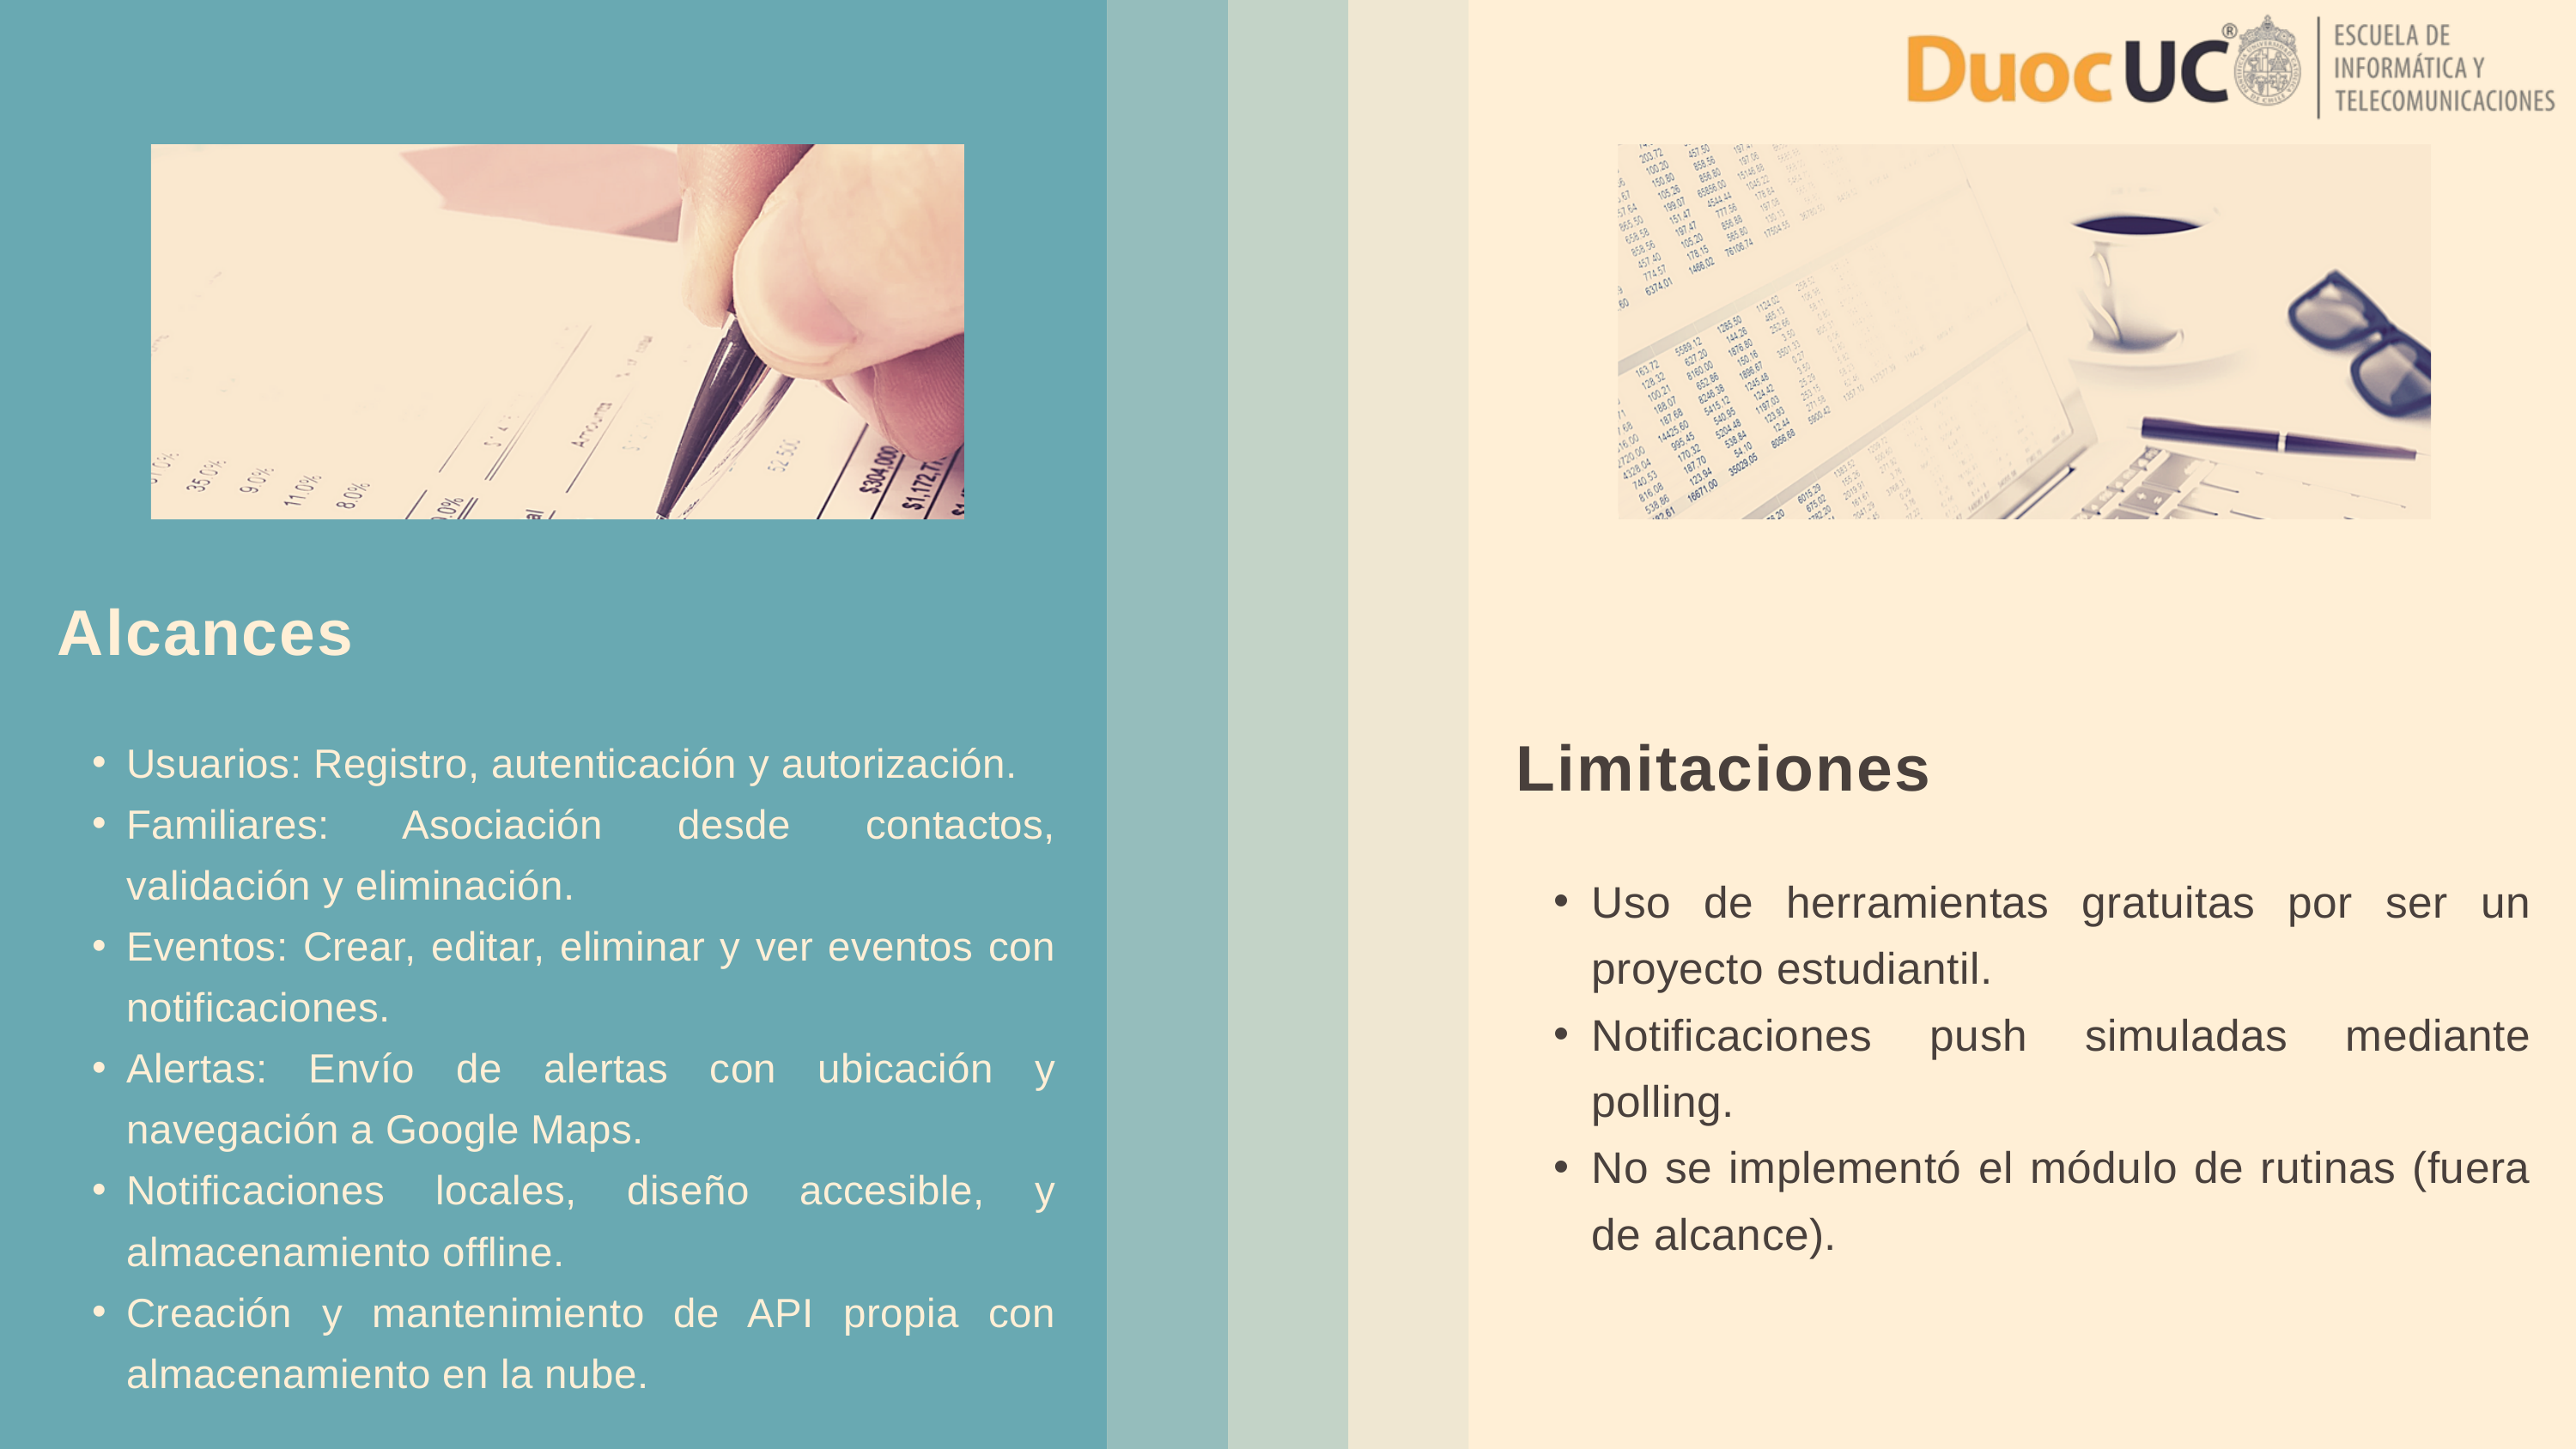

Alcances
Usuarios: Registro, autenticación y autorización.
Familiares: Asociación desde contactos, validación y eliminación.
Eventos: Crear, editar, eliminar y ver eventos con notificaciones.
Alertas: Envío de alertas con ubicación y navegación a Google Maps.
Notificaciones locales, diseño accesible, y almacenamiento offline.
Creación y mantenimiento de API propia con almacenamiento en la nube.
Limitaciones
Uso de herramientas gratuitas por ser un proyecto estudiantil.
Notificaciones push simuladas mediante polling.
No se implementó el módulo de rutinas (fuera de alcance).